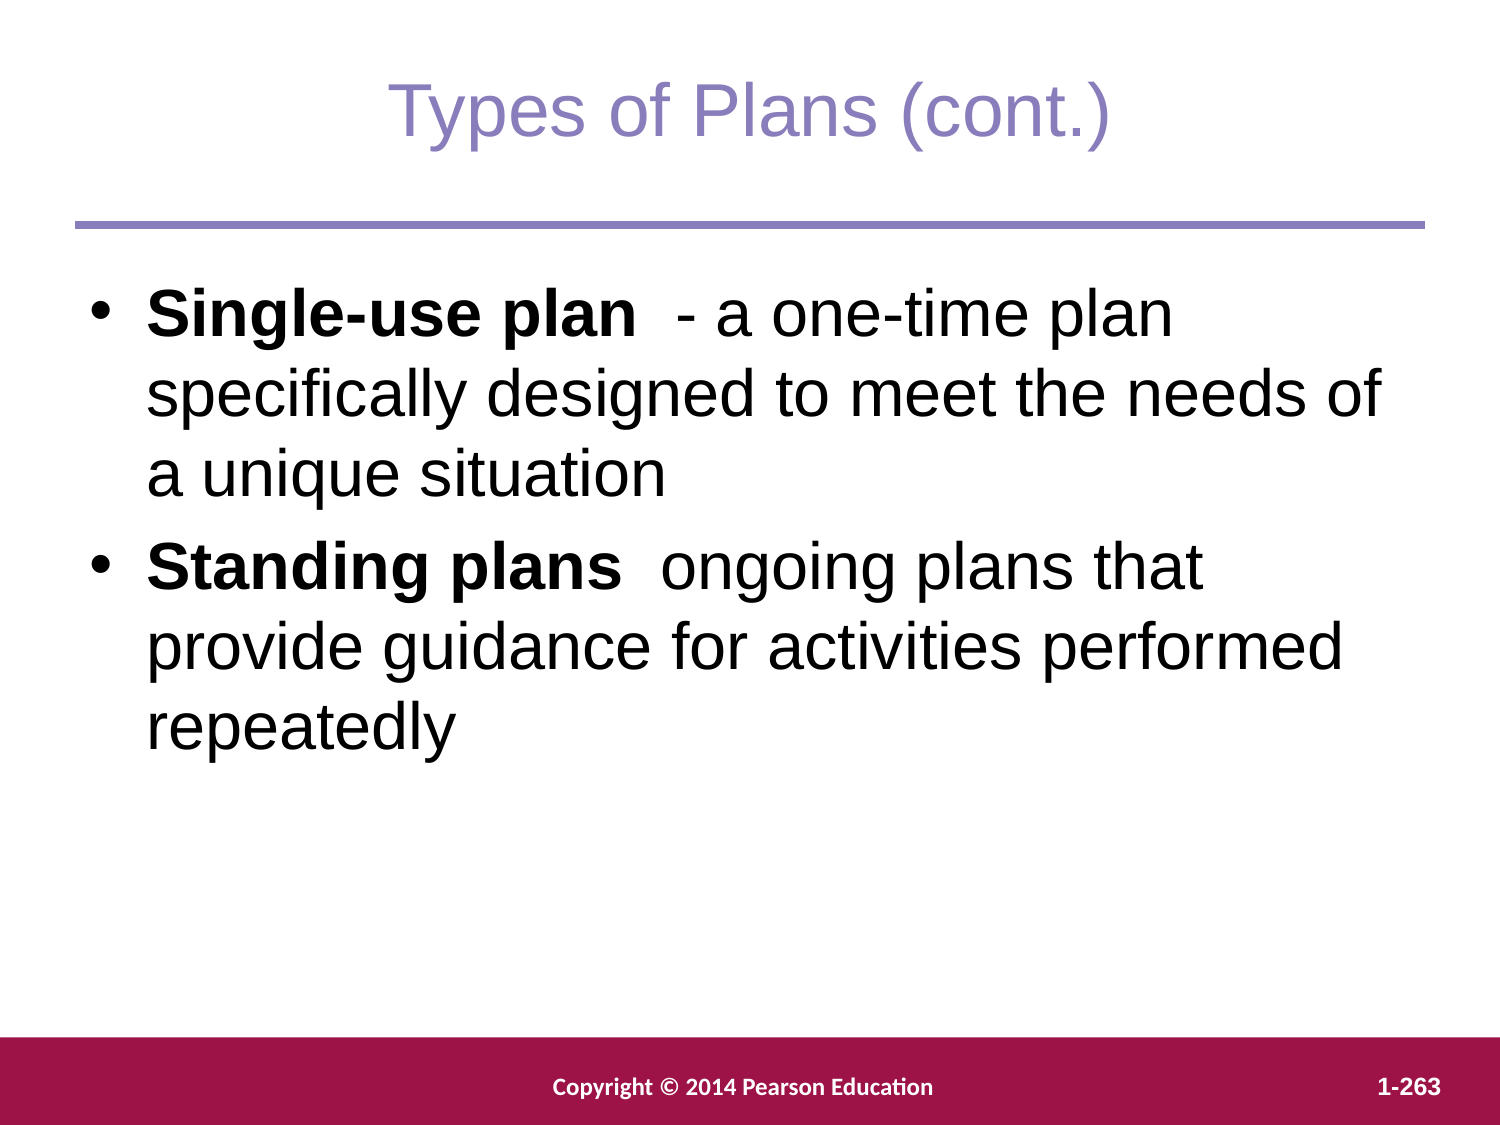

Types of Plans (cont.)
Single-use plan  - a one-time plan specifically designed to meet the needs of a unique situation
Standing plans  ongoing plans that provide guidance for activities performed repeatedly